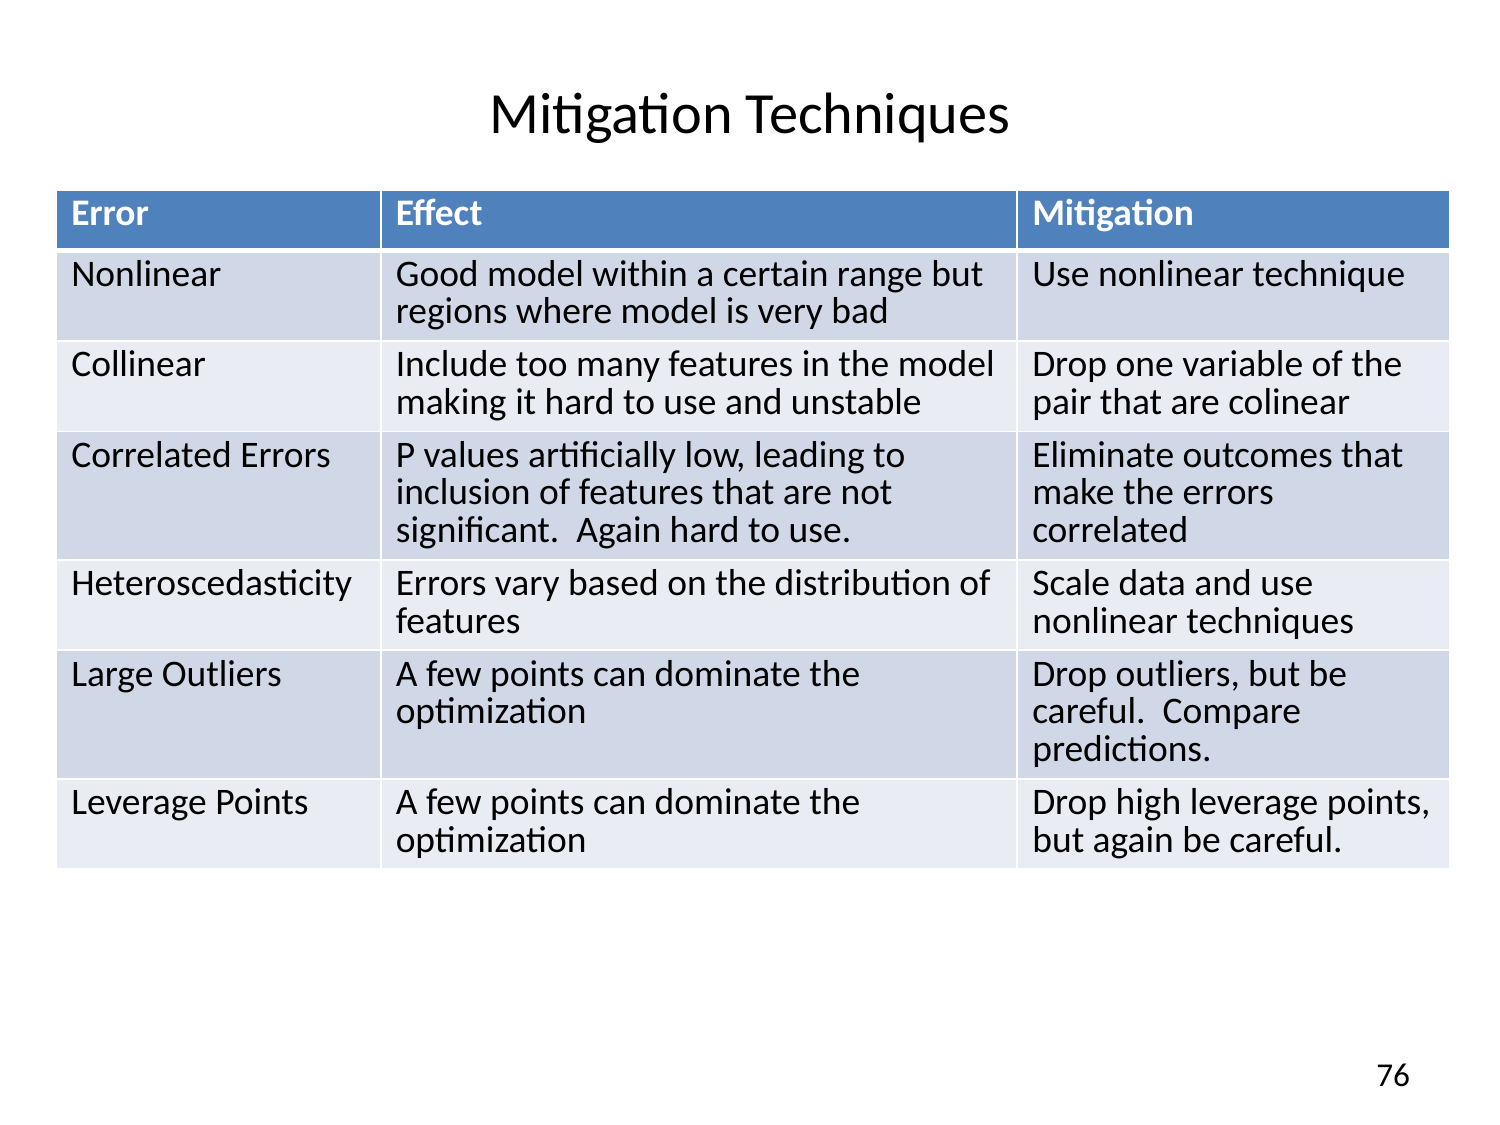

# Mitigation Techniques
| Error | Effect | Mitigation |
| --- | --- | --- |
| Nonlinear | Good model within a certain range but regions where model is very bad | Use nonlinear technique |
| Collinear | Include too many features in the model making it hard to use and unstable | Drop one variable of the pair that are colinear |
| Correlated Errors | P values artificially low, leading to inclusion of features that are not significant. Again hard to use. | Eliminate outcomes that make the errors correlated |
| Heteroscedasticity | Errors vary based on the distribution of features | Scale data and use nonlinear techniques |
| Large Outliers | A few points can dominate the optimization | Drop outliers, but be careful. Compare predictions. |
| Leverage Points | A few points can dominate the optimization | Drop high leverage points, but again be careful. |
76